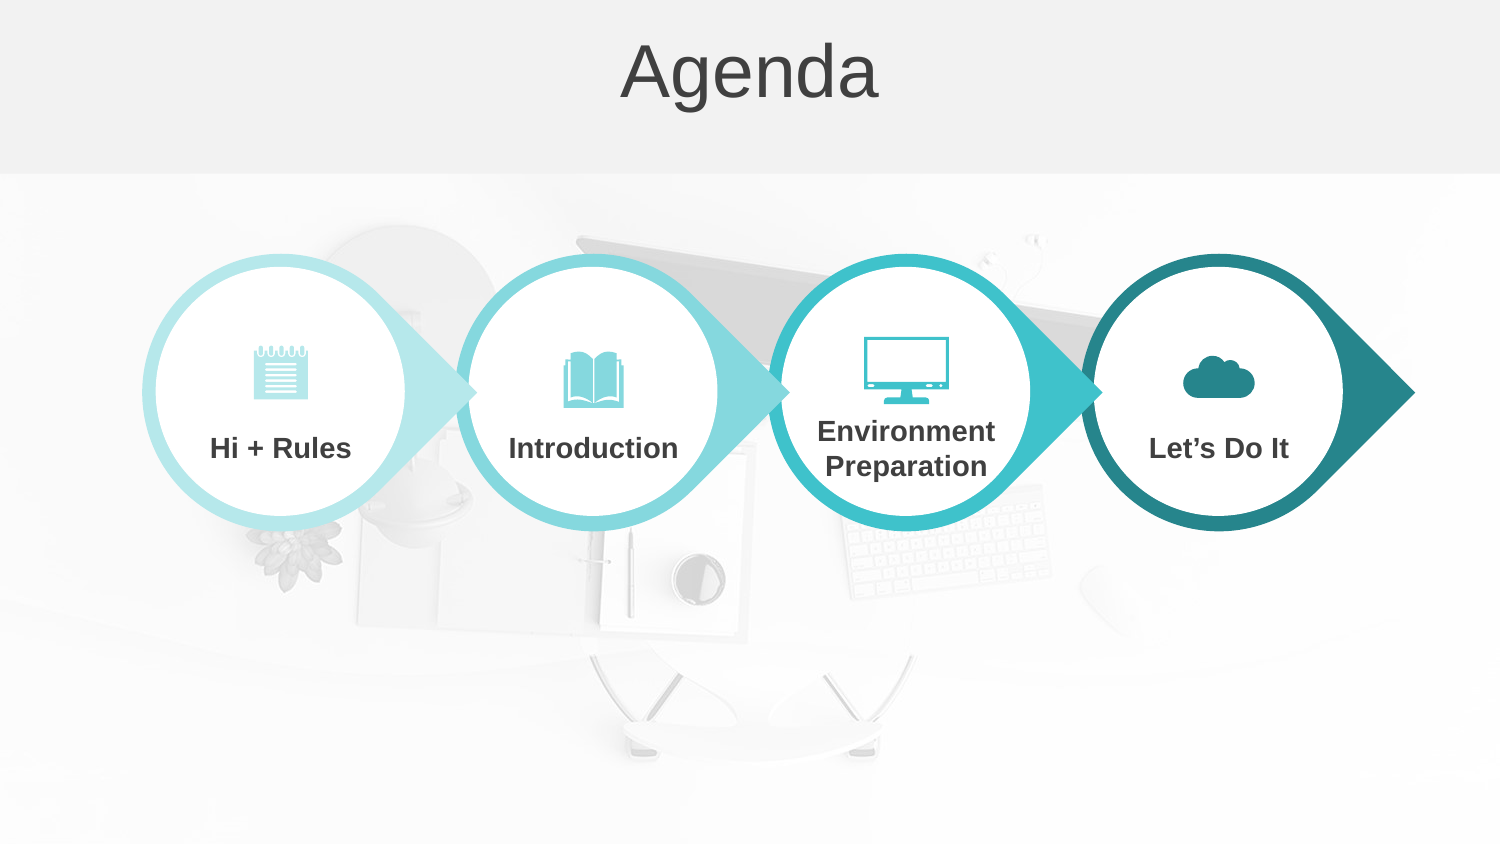

Agenda

Environment Preparation
Hi + Rules
Introduction
Let’s Do It